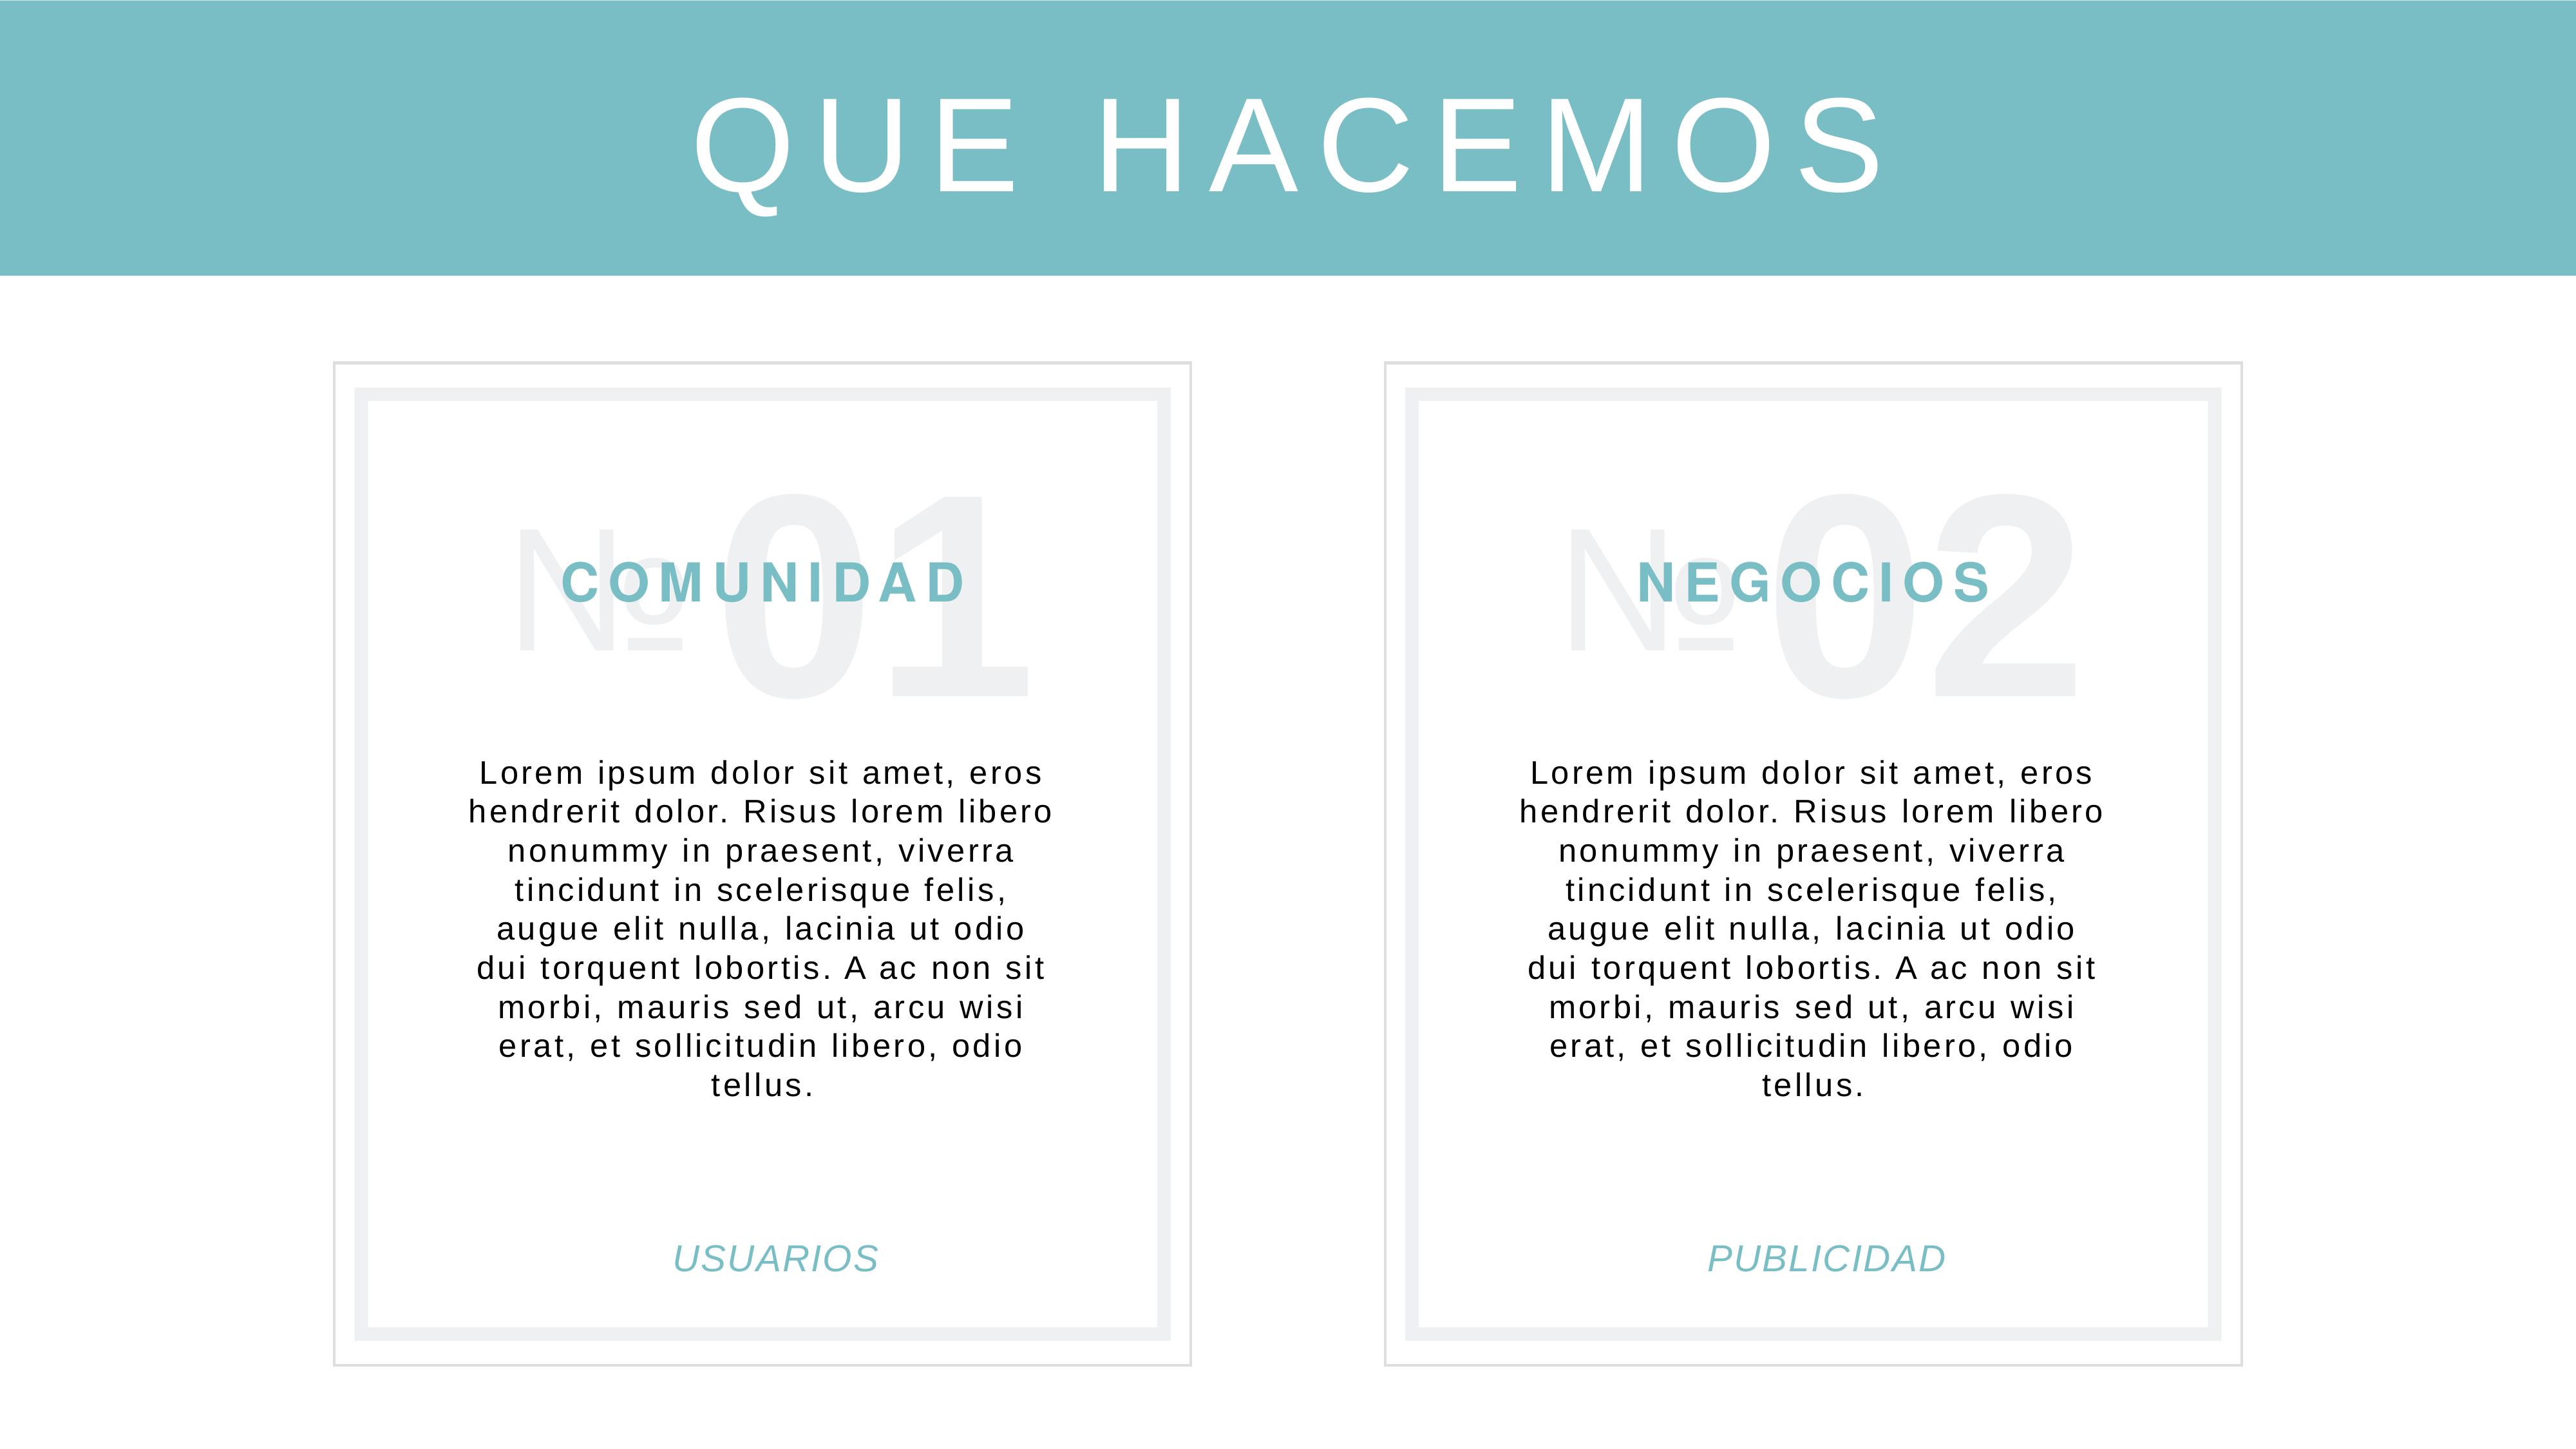

QUE HACEMOS

01
№

COMUNIDAD
Lorem ipsum dolor sit amet, eros hendrerit dolor. Risus lorem libero nonummy in praesent, viverra tincidunt in scelerisque felis, augue elit nulla, lacinia ut odio dui torquent lobortis. A ac non sit morbi, mauris sed ut, arcu wisi erat, et sollicitudin libero, odio tellus.
USUARIOS

02
№

NEGOCIOS
Lorem ipsum dolor sit amet, eros hendrerit dolor. Risus lorem libero nonummy in praesent, viverra tincidunt in scelerisque felis, augue elit nulla, lacinia ut odio dui torquent lobortis. A ac non sit morbi, mauris sed ut, arcu wisi erat, et sollicitudin libero, odio tellus.
PUBLICIDAD